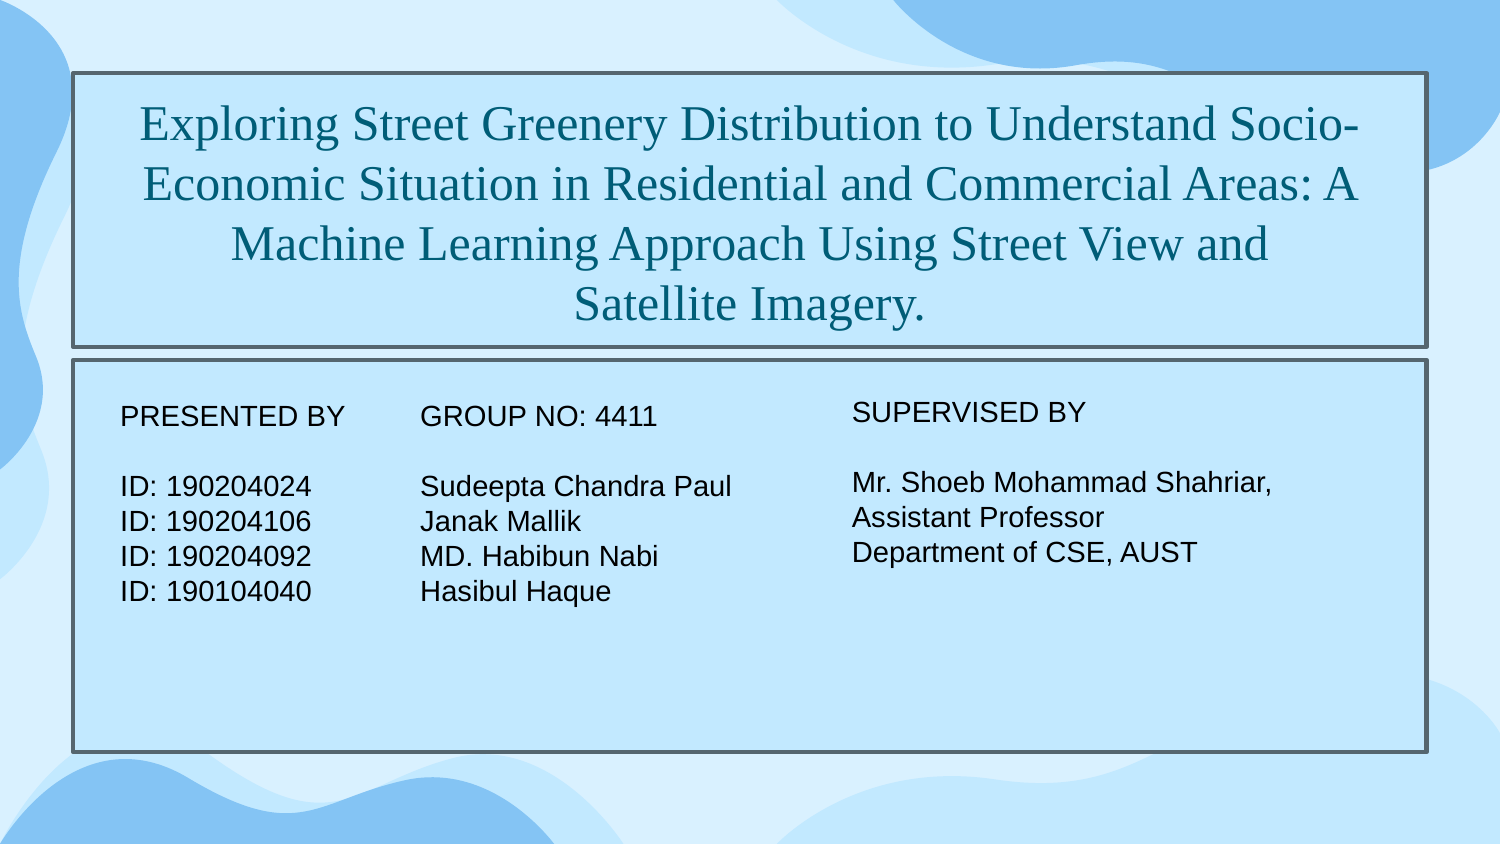

Exploring Street Greenery Distribution to Understand Socio-Economic Situation in Residential and Commercial Areas: A Machine Learning Approach Using Street View and Satellite Imagery.

SUPERVISED BY

Mr. Shoeb Mohammad Shahriar,
Assistant Professor
Department of CSE, AUST
PRESENTED BY	GROUP NO: 4411

ID: 190204024	Sudeepta Chandra Paul
ID: 190204106  	Janak Mallik
ID: 190204092 	MD. Habibun Nabi
ID: 190104040 	Hasibul Haque